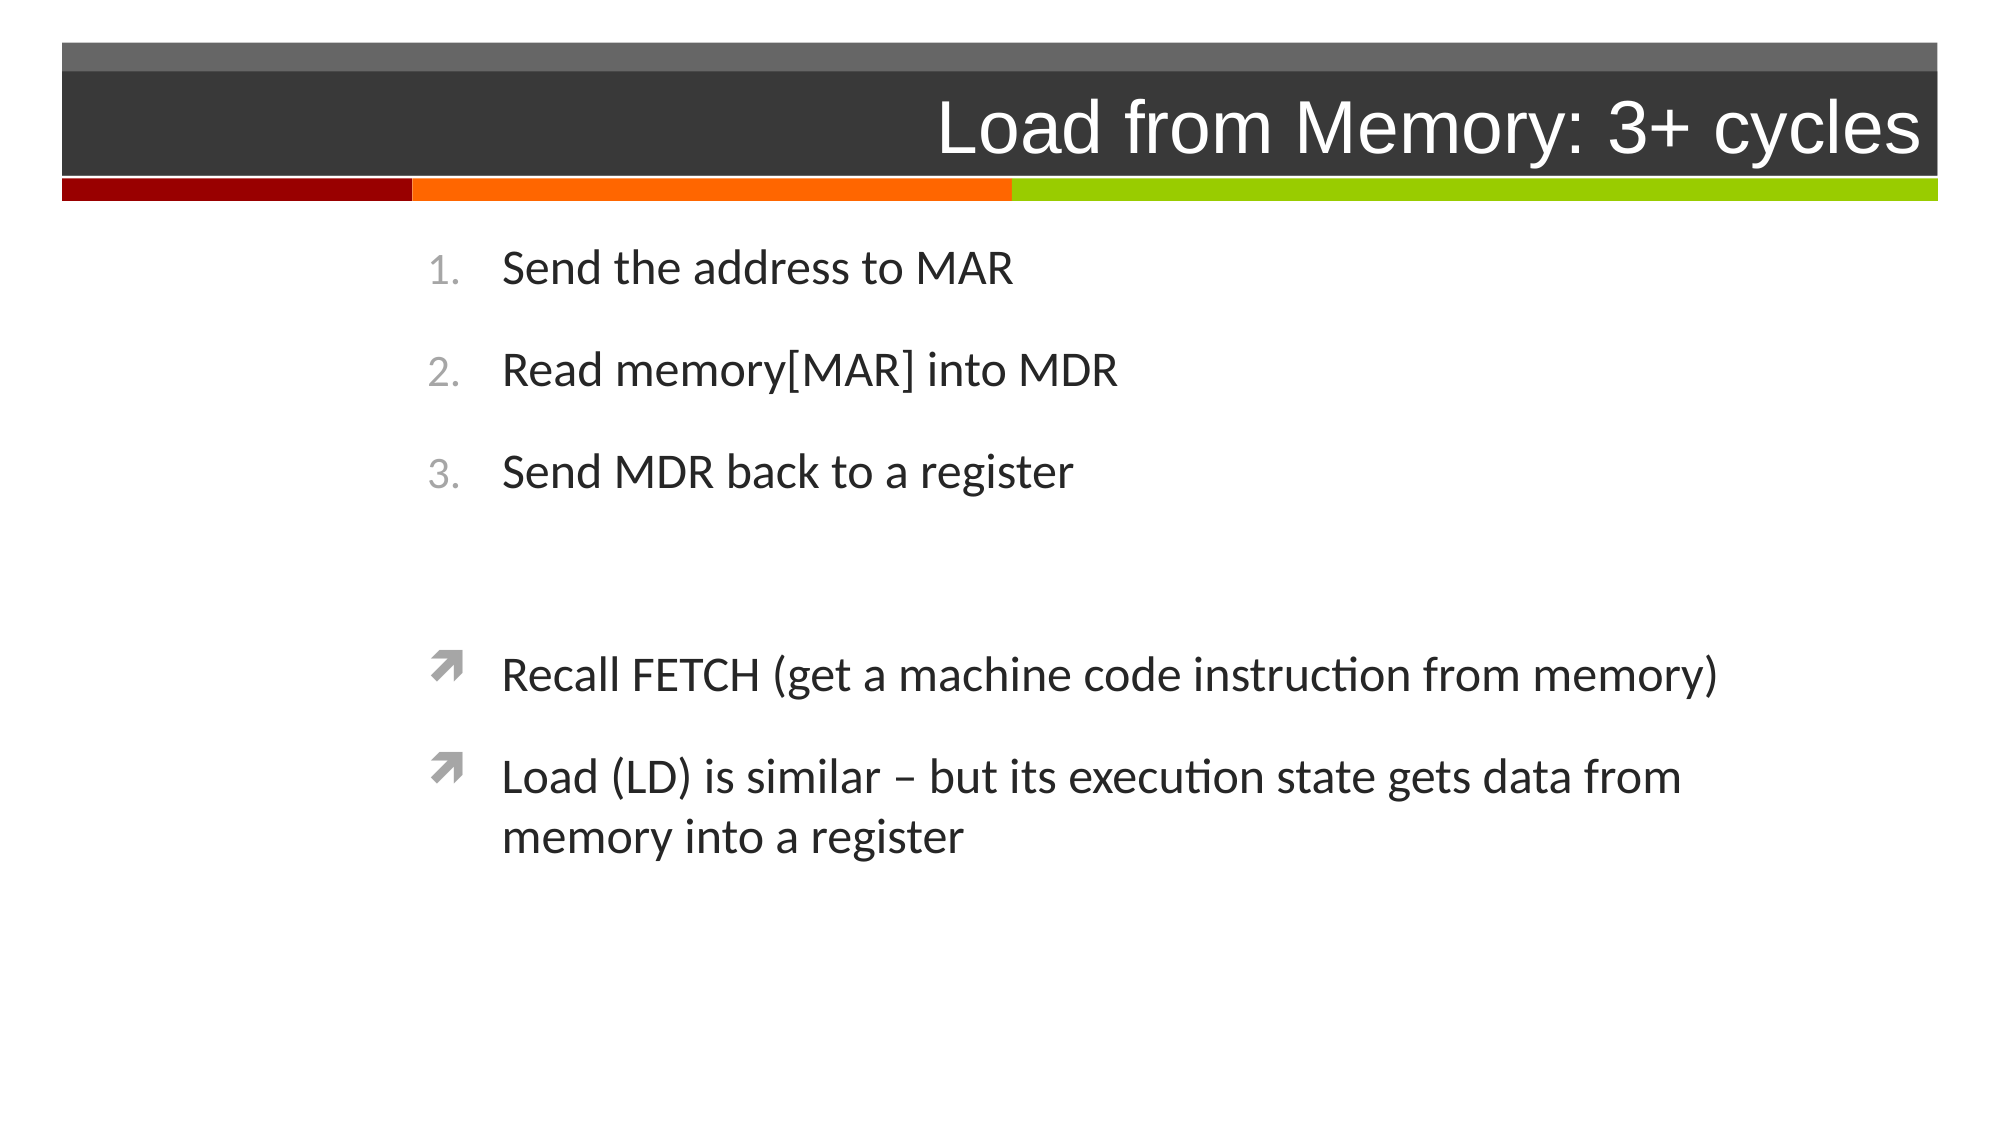

# Load from Memory: 3+ cycles
Send the address to MAR
Read memory[MAR] into MDR
Send MDR back to a register

Recall FETCH (get a machine code instruction from memory)
Load (LD) is similar – but its execution state gets data from memory into a register